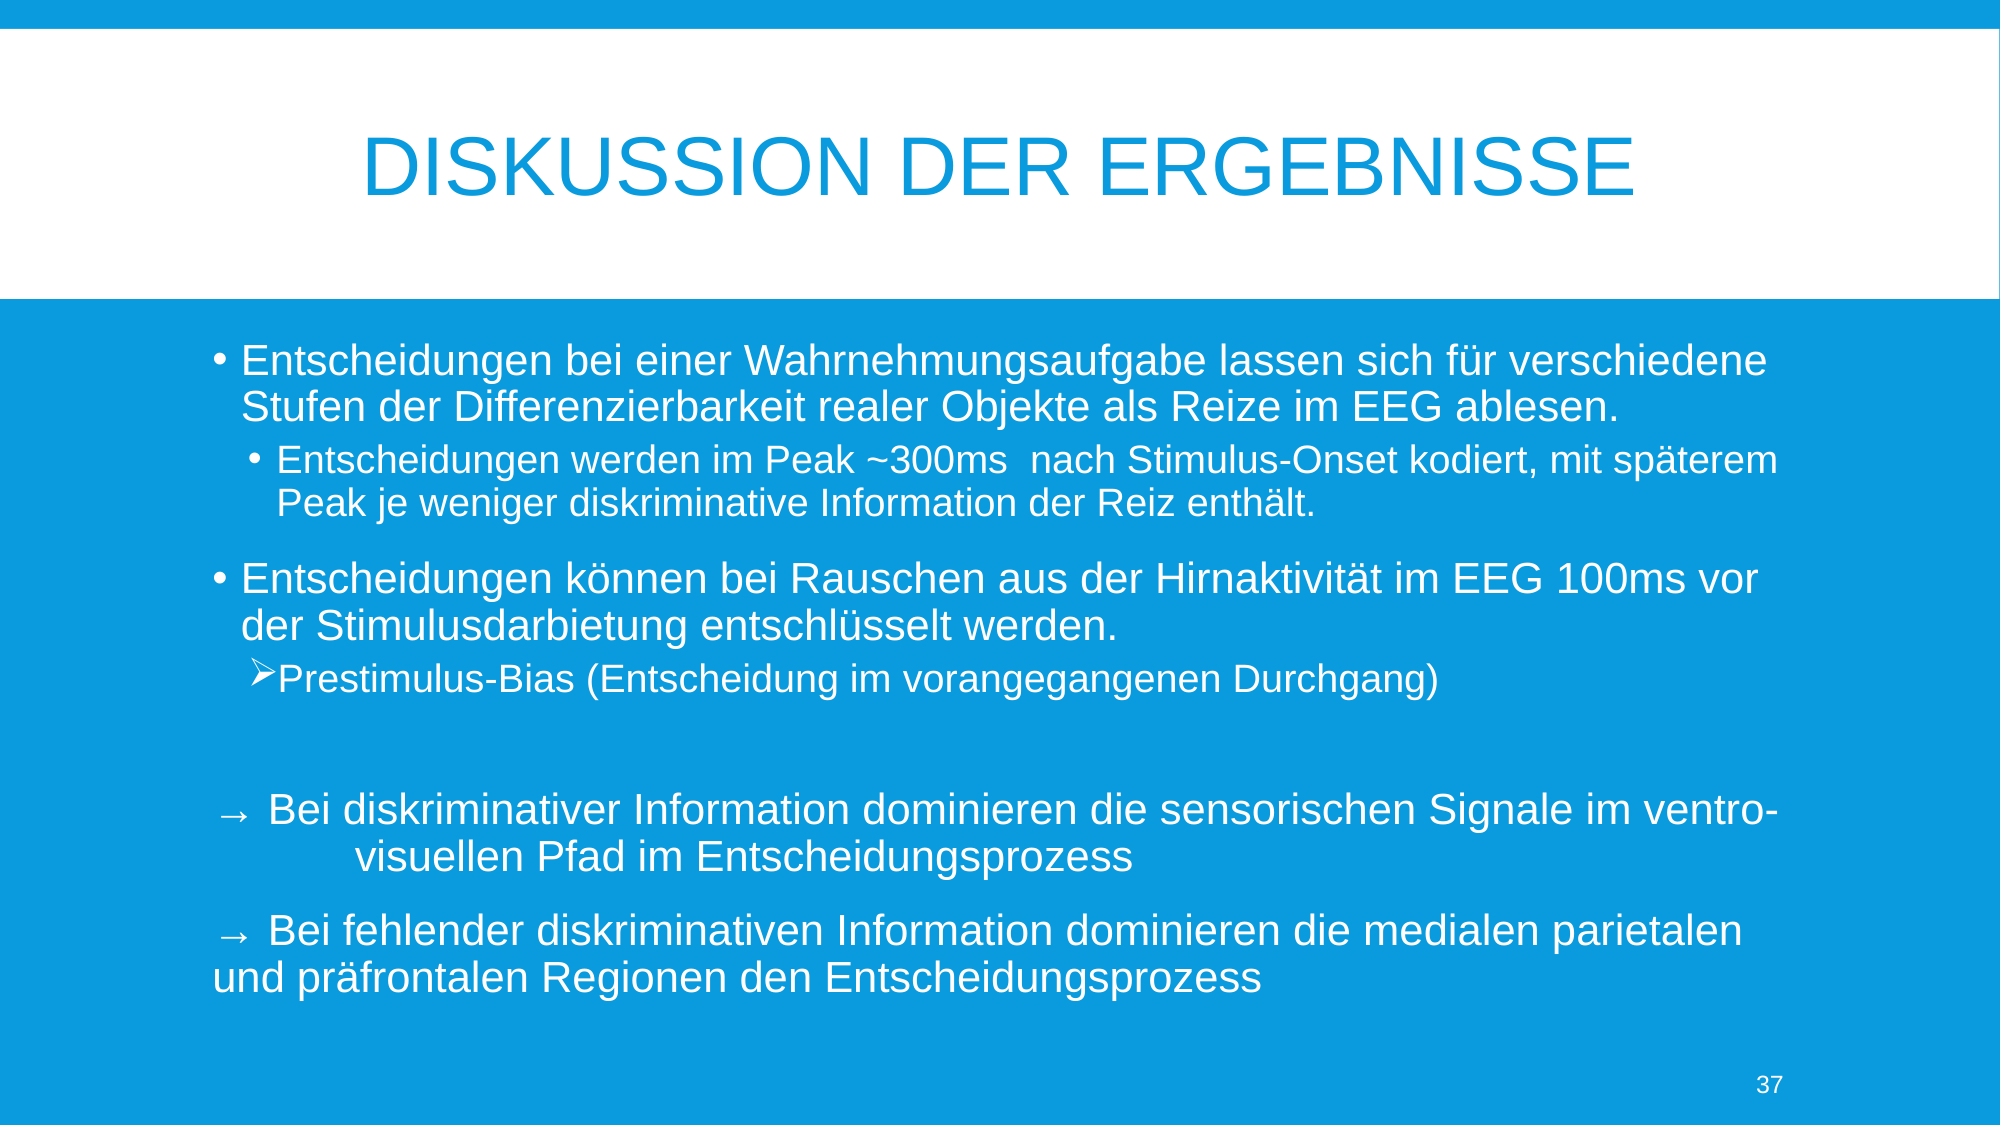

# Diskussion der Ergebnisse
Entscheidungen bei einer Wahrnehmungsaufgabe lassen sich für verschiedene Stufen der Differenzierbarkeit realer Objekte als Reize im EEG ablesen.
Entscheidungen werden im Peak ~300ms  nach Stimulus-Onset kodiert, mit späterem Peak je weniger diskriminative Information der Reiz enthält.
Entscheidungen können bei Rauschen aus der Hirnaktivität im EEG 100ms vor der Stimulusdarbietung entschlüsselt werden.
Prestimulus-Bias (Entscheidung im vorangegangenen Durchgang)

→ Bei diskriminativer Information dominieren die sensorischen Signale im ventro-	visuellen Pfad im Entscheidungsprozess
→ Bei fehlender diskriminativen Information dominieren die medialen parietalen 	und präfrontalen Regionen den Entscheidungsprozess

37